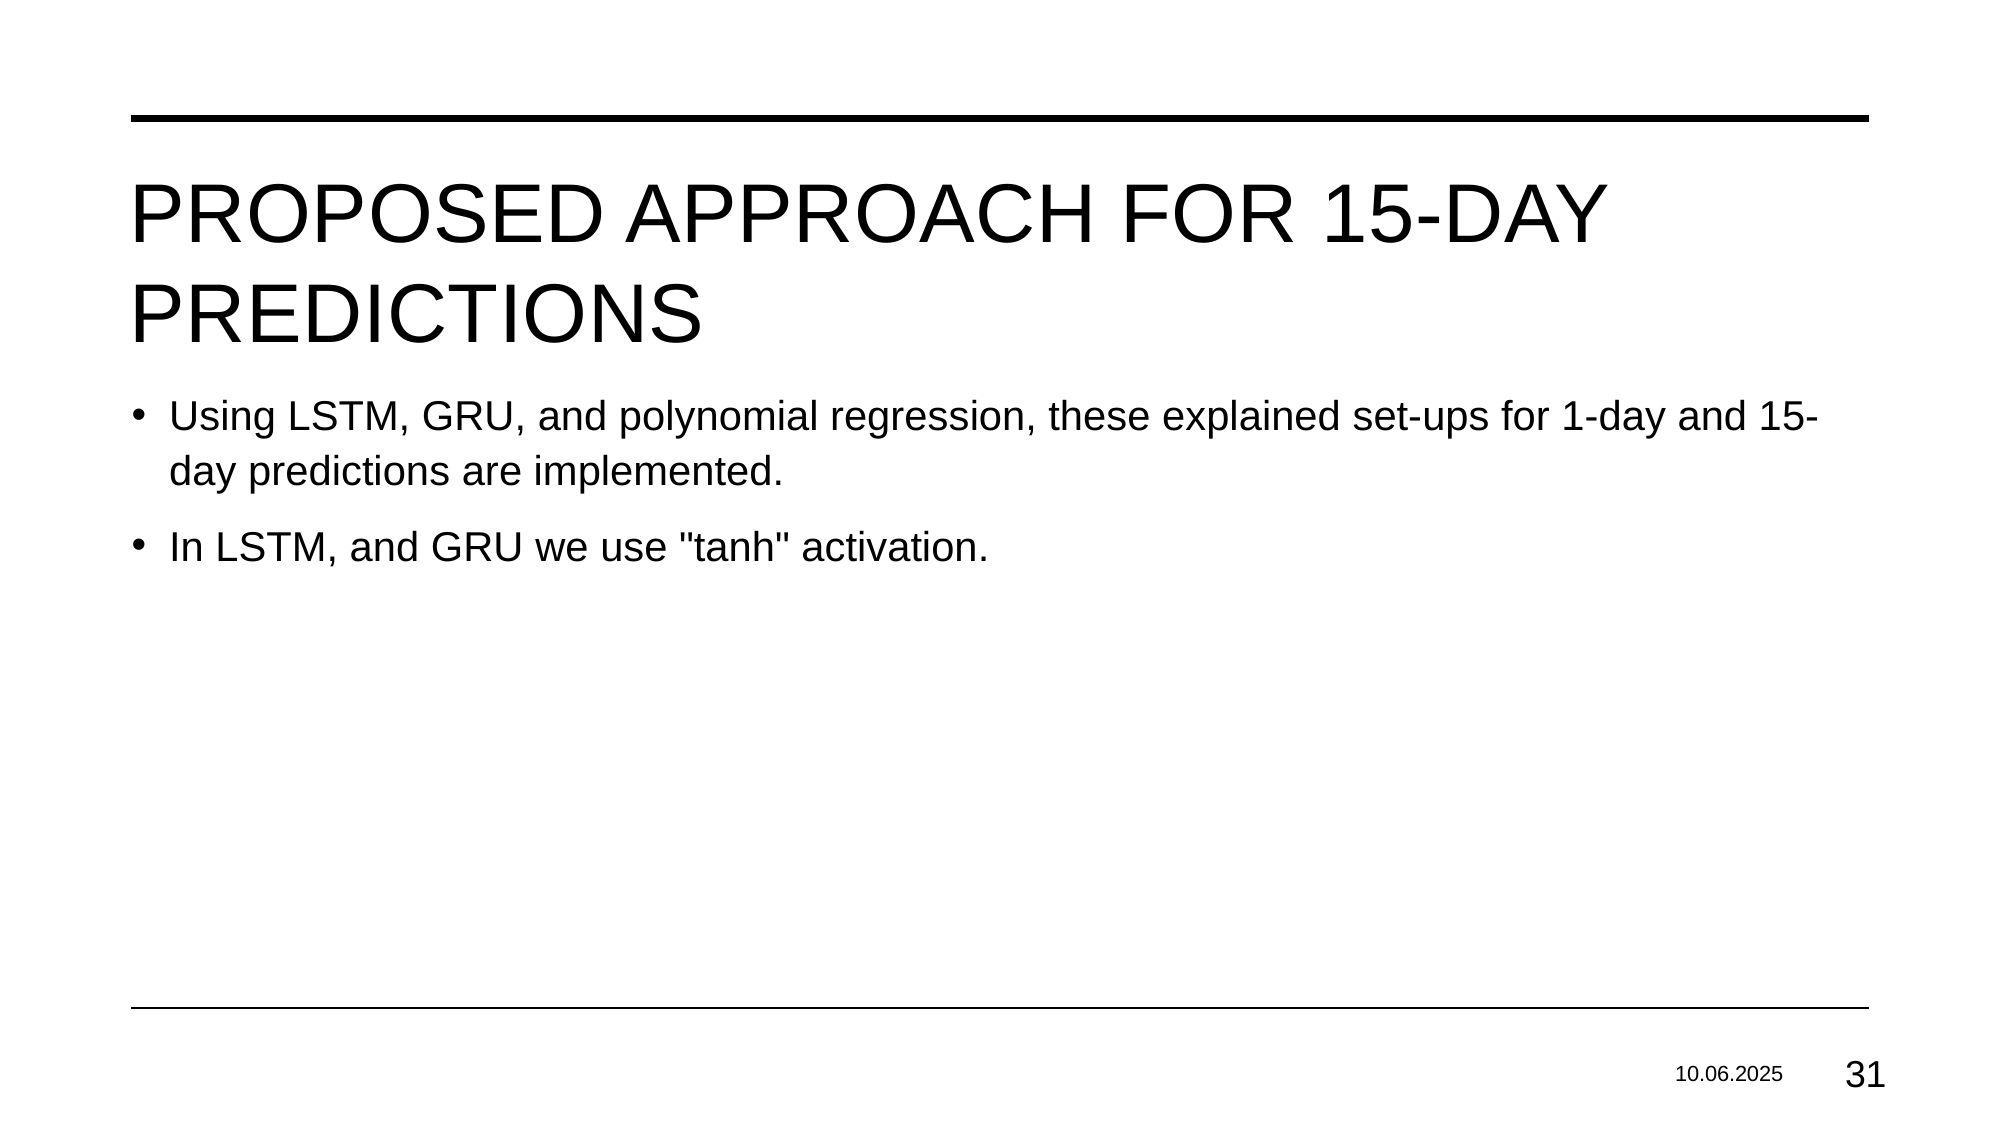

# PROPOSED APPROACH FOR 15-day predıctıons
Using LSTM, GRU, and polynomial regression, these explained set-ups for 1-day and 15-day predictions are implemented.
In LSTM, and GRU we use "tanh" activation.

10.06.2025
31